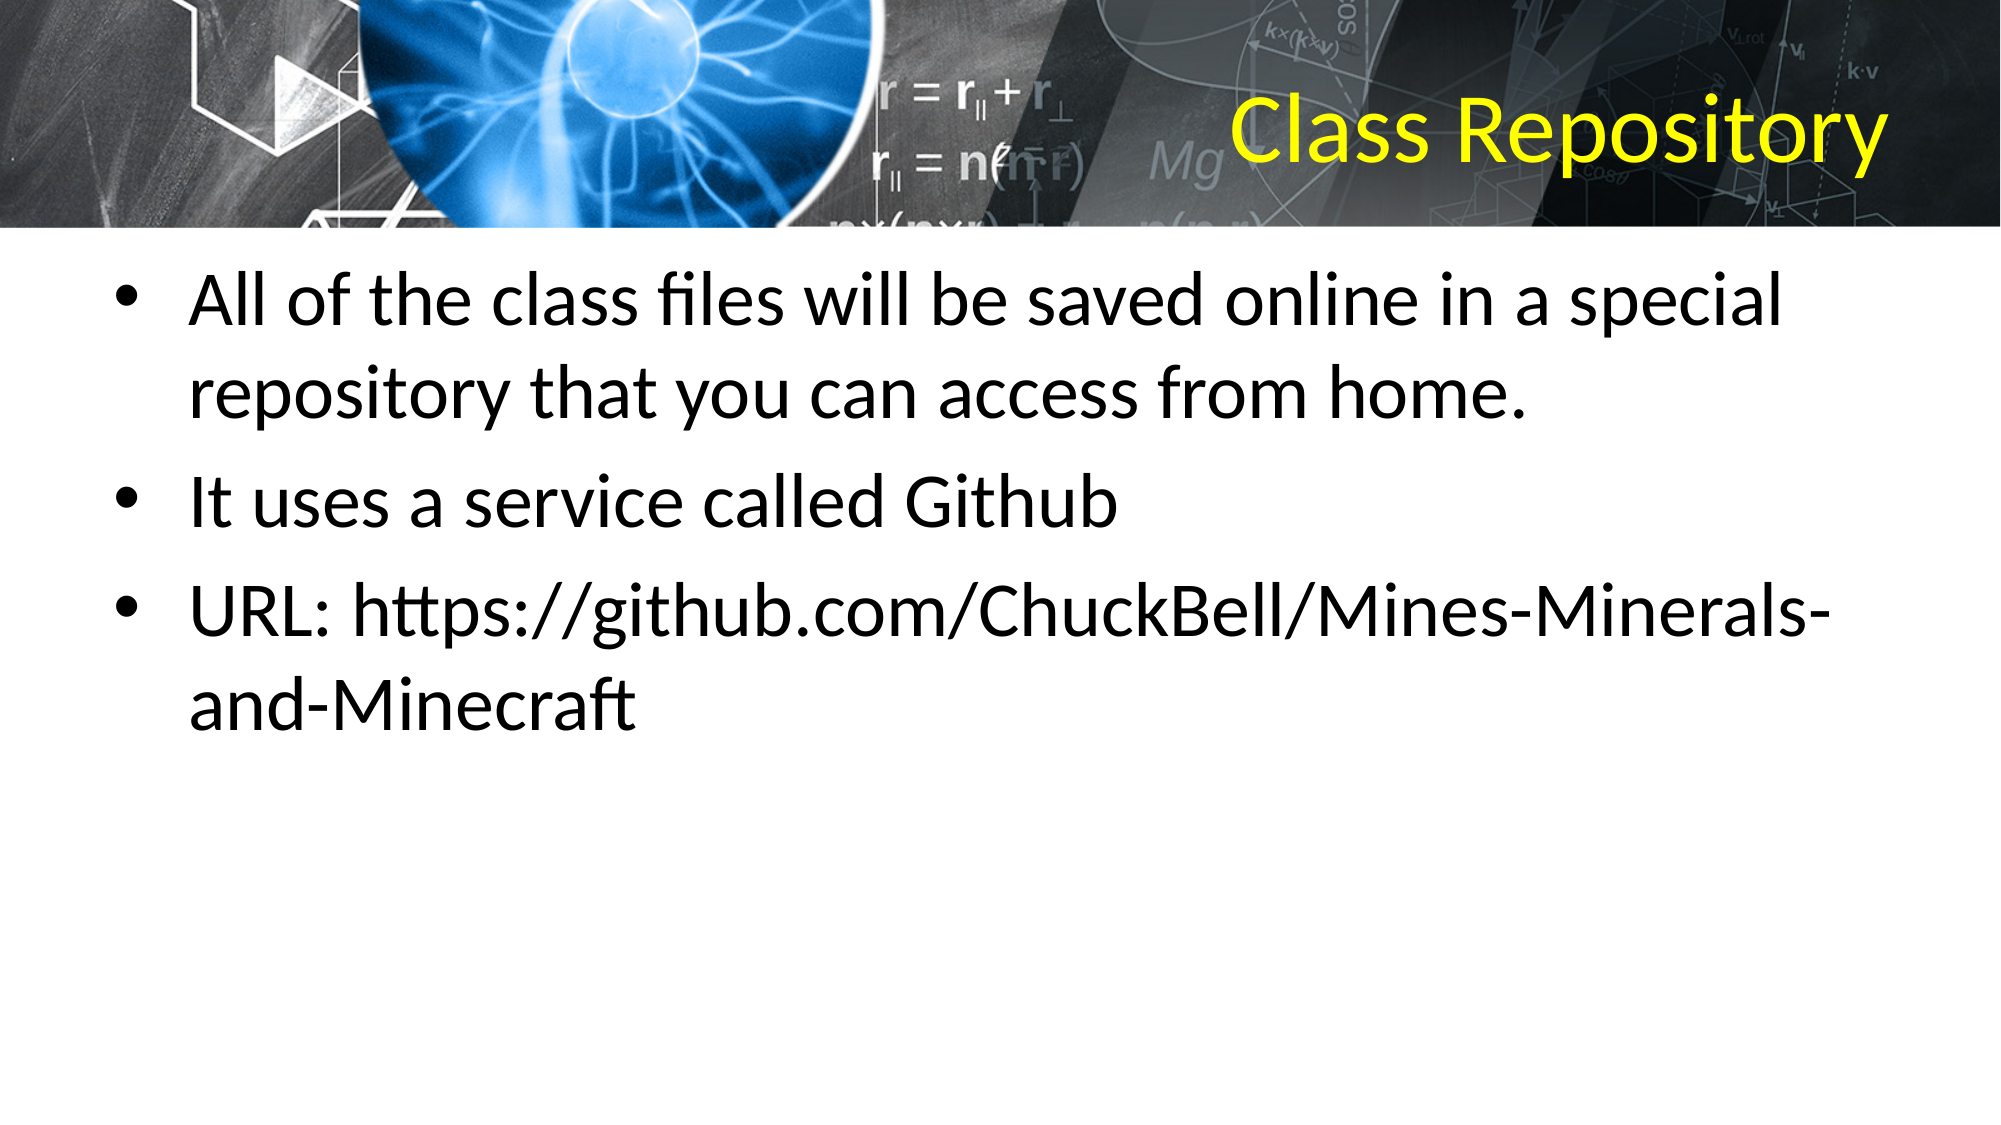

# Class Repository
All of the class files will be saved online in a special repository that you can access from home.
It uses a service called Github
URL: https://github.com/ChuckBell/Mines-Minerals-and-Minecraft